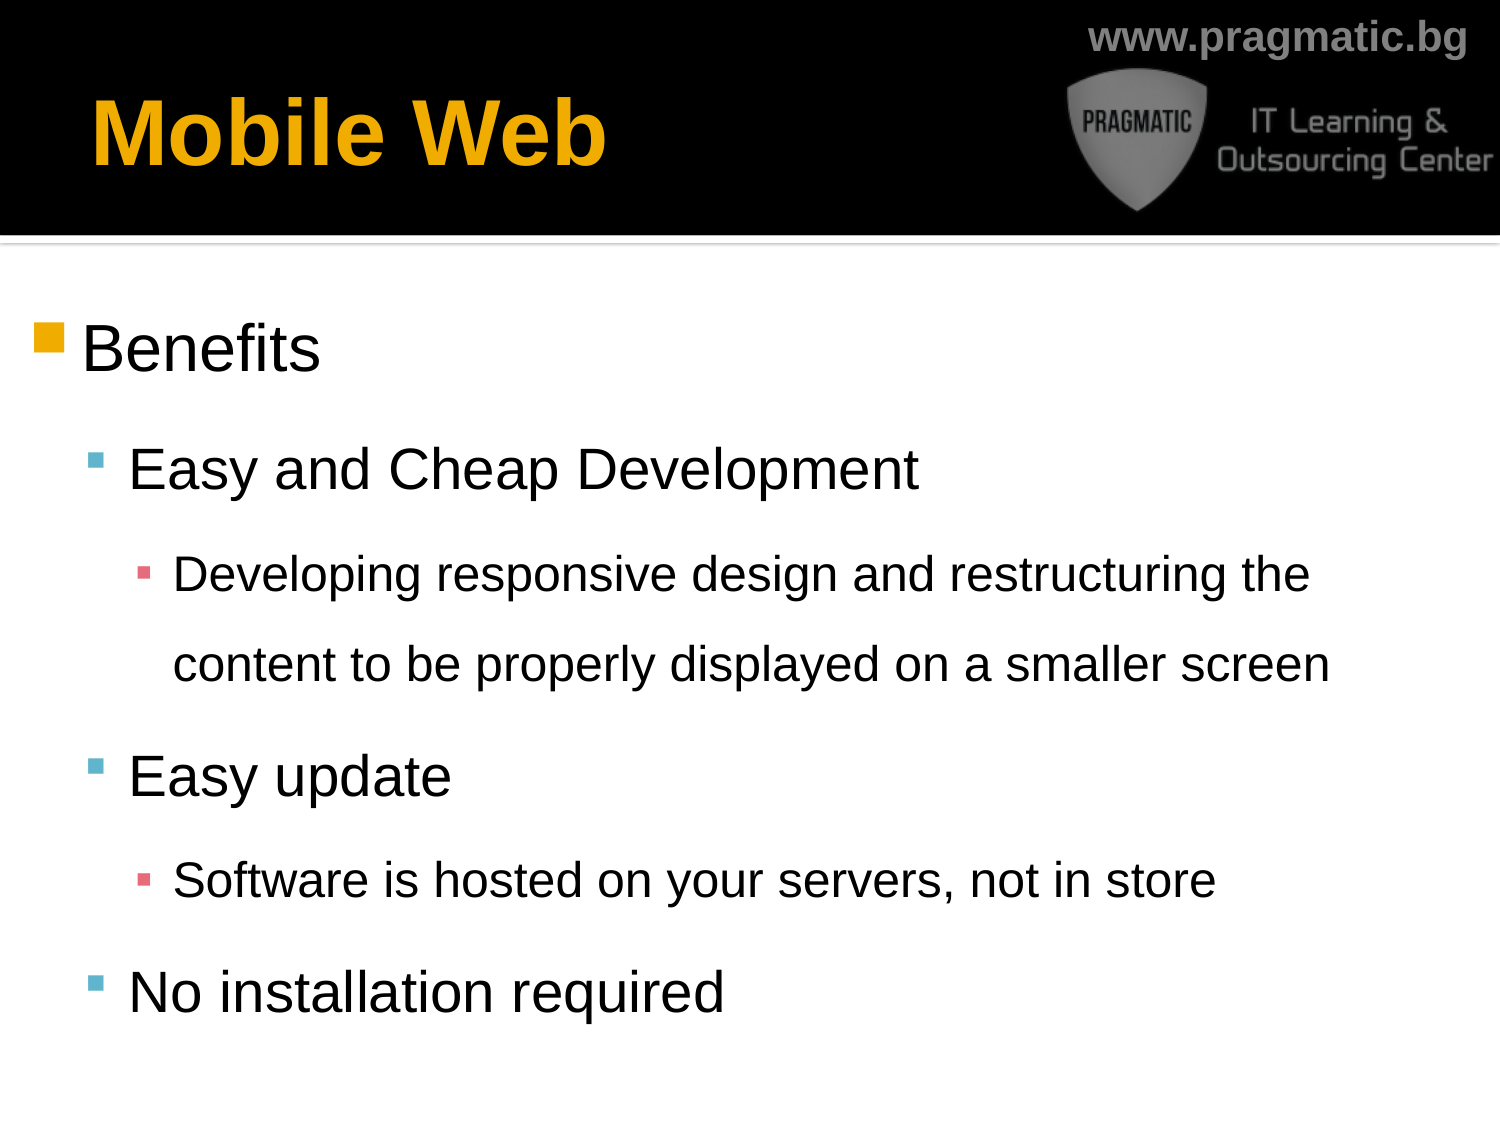

# Mobile Web
Benefits
Easy and Cheap Development
Developing responsive design and restructuring the content to be properly displayed on a smaller screen
Easy update
Software is hosted on your servers, not in store
No installation required